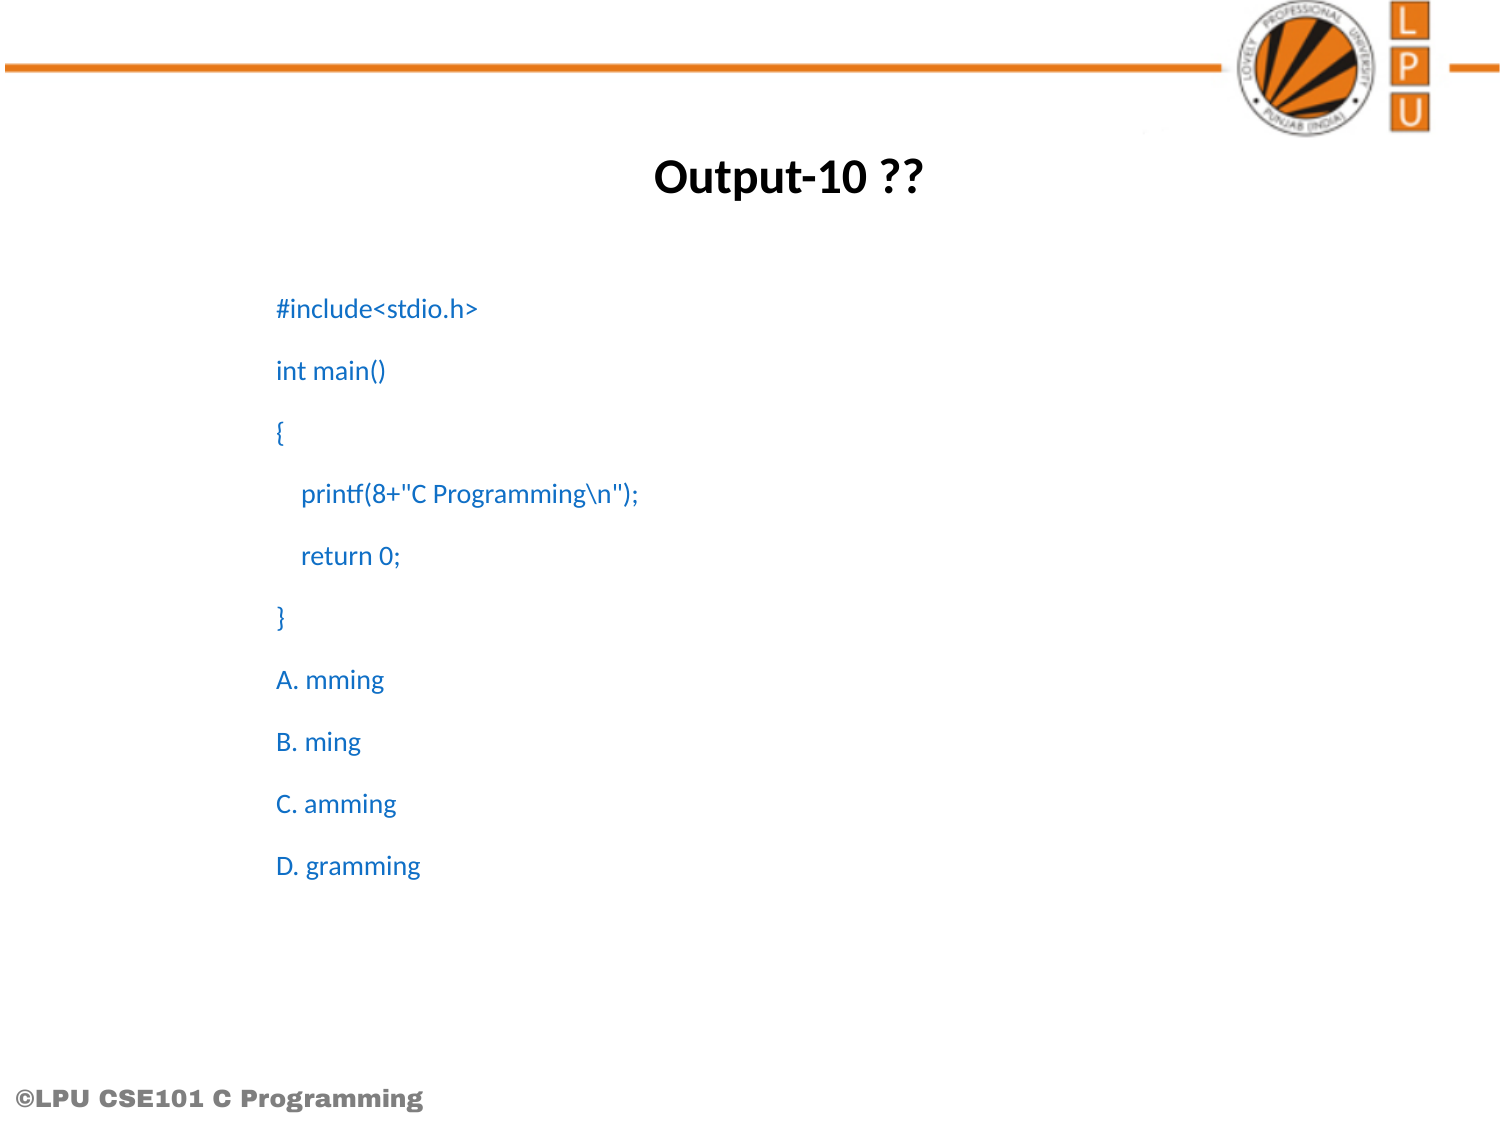

# Output-10 ??
#include<stdio.h>
int main()
{
    printf(8+"C Programming\n");
    return 0;
}
A. mming
B. ming
C. amming
D. gramming